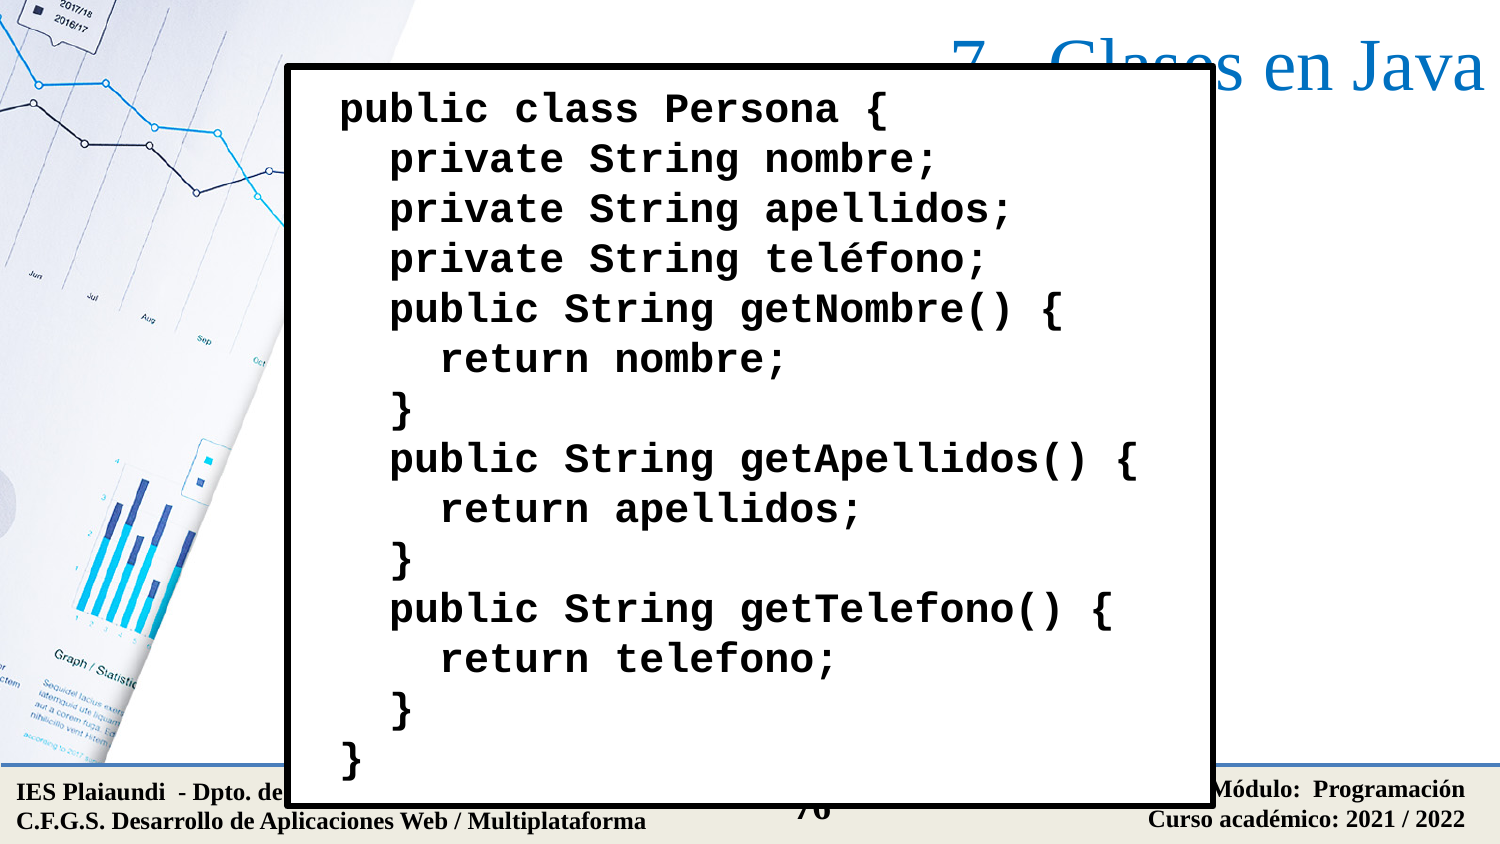

# 7.- Clases en Java

public class Persona {
  private String nombre;
  private String apellidos;
  private String teléfono;
  public String getNombre() {
    return nombre;
  }
  public String getApellidos() {
    return apellidos;
  }
  public String getTelefono() {
    return telefono;
  }
}

Módulo:  Programación
Curso académico: 2021 / 2022
IES Plaiaundi  - Dpto. de Informática  (J.M.S.O.)
C.F.G.S. Desarrollo de Aplicaciones Web / Multiplataforma
76